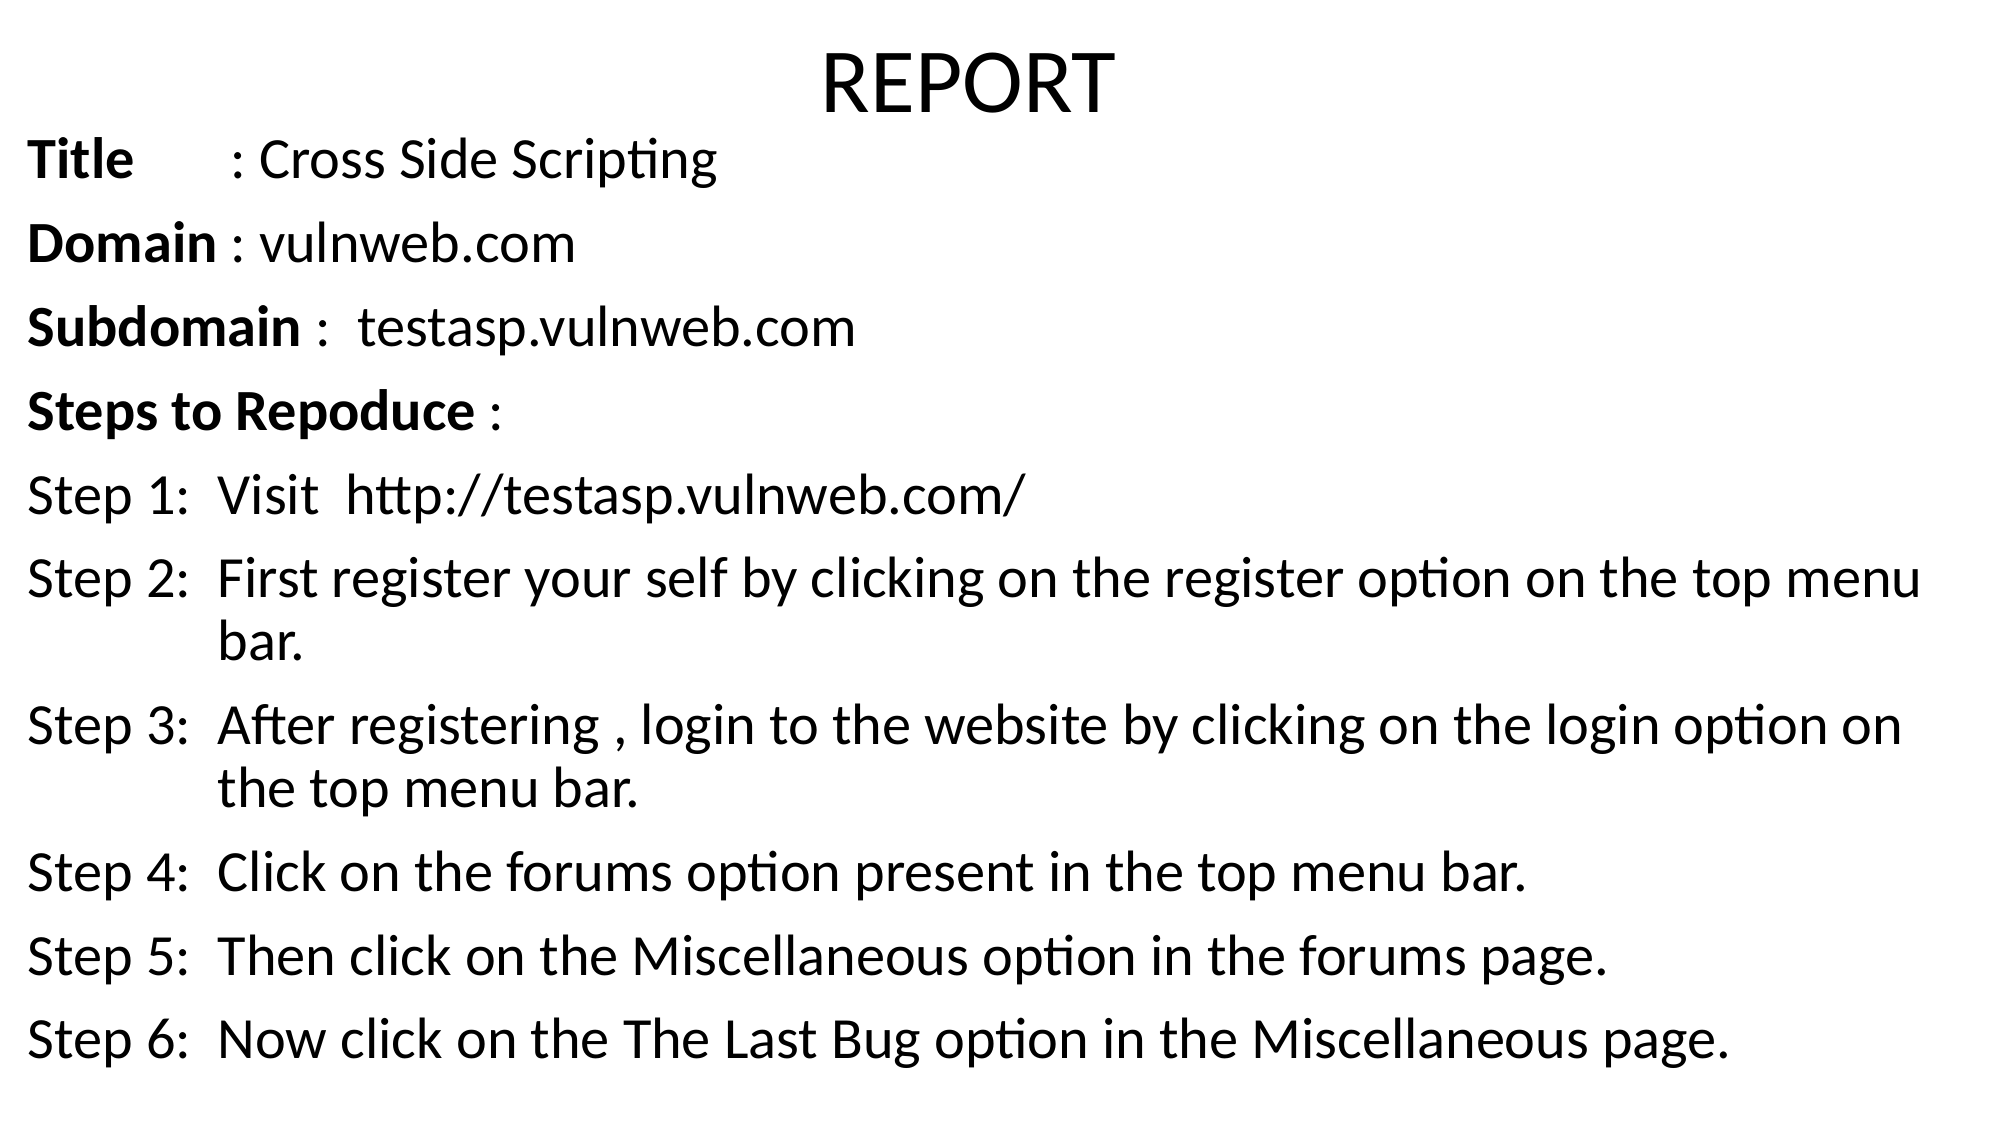

# REPORT
Title	    : Cross Side Scripting
Domain : vulnweb.com
Subdomain :  testasp.vulnweb.com
Steps to Repoduce :
Step 1:  Visit  http://testasp.vulnweb.com/
Step 2:  First register your self by clicking on the register option on the top menu 	   bar.
Step 3:  After registering , login to the website by clicking on the login option on       	   the top menu bar.
Step 4:  Click on the forums option present in the top menu bar.
Step 5:  Then click on the Miscellaneous option in the forums page.
Step 6:  Now click on the The Last Bug option in the Miscellaneous page.